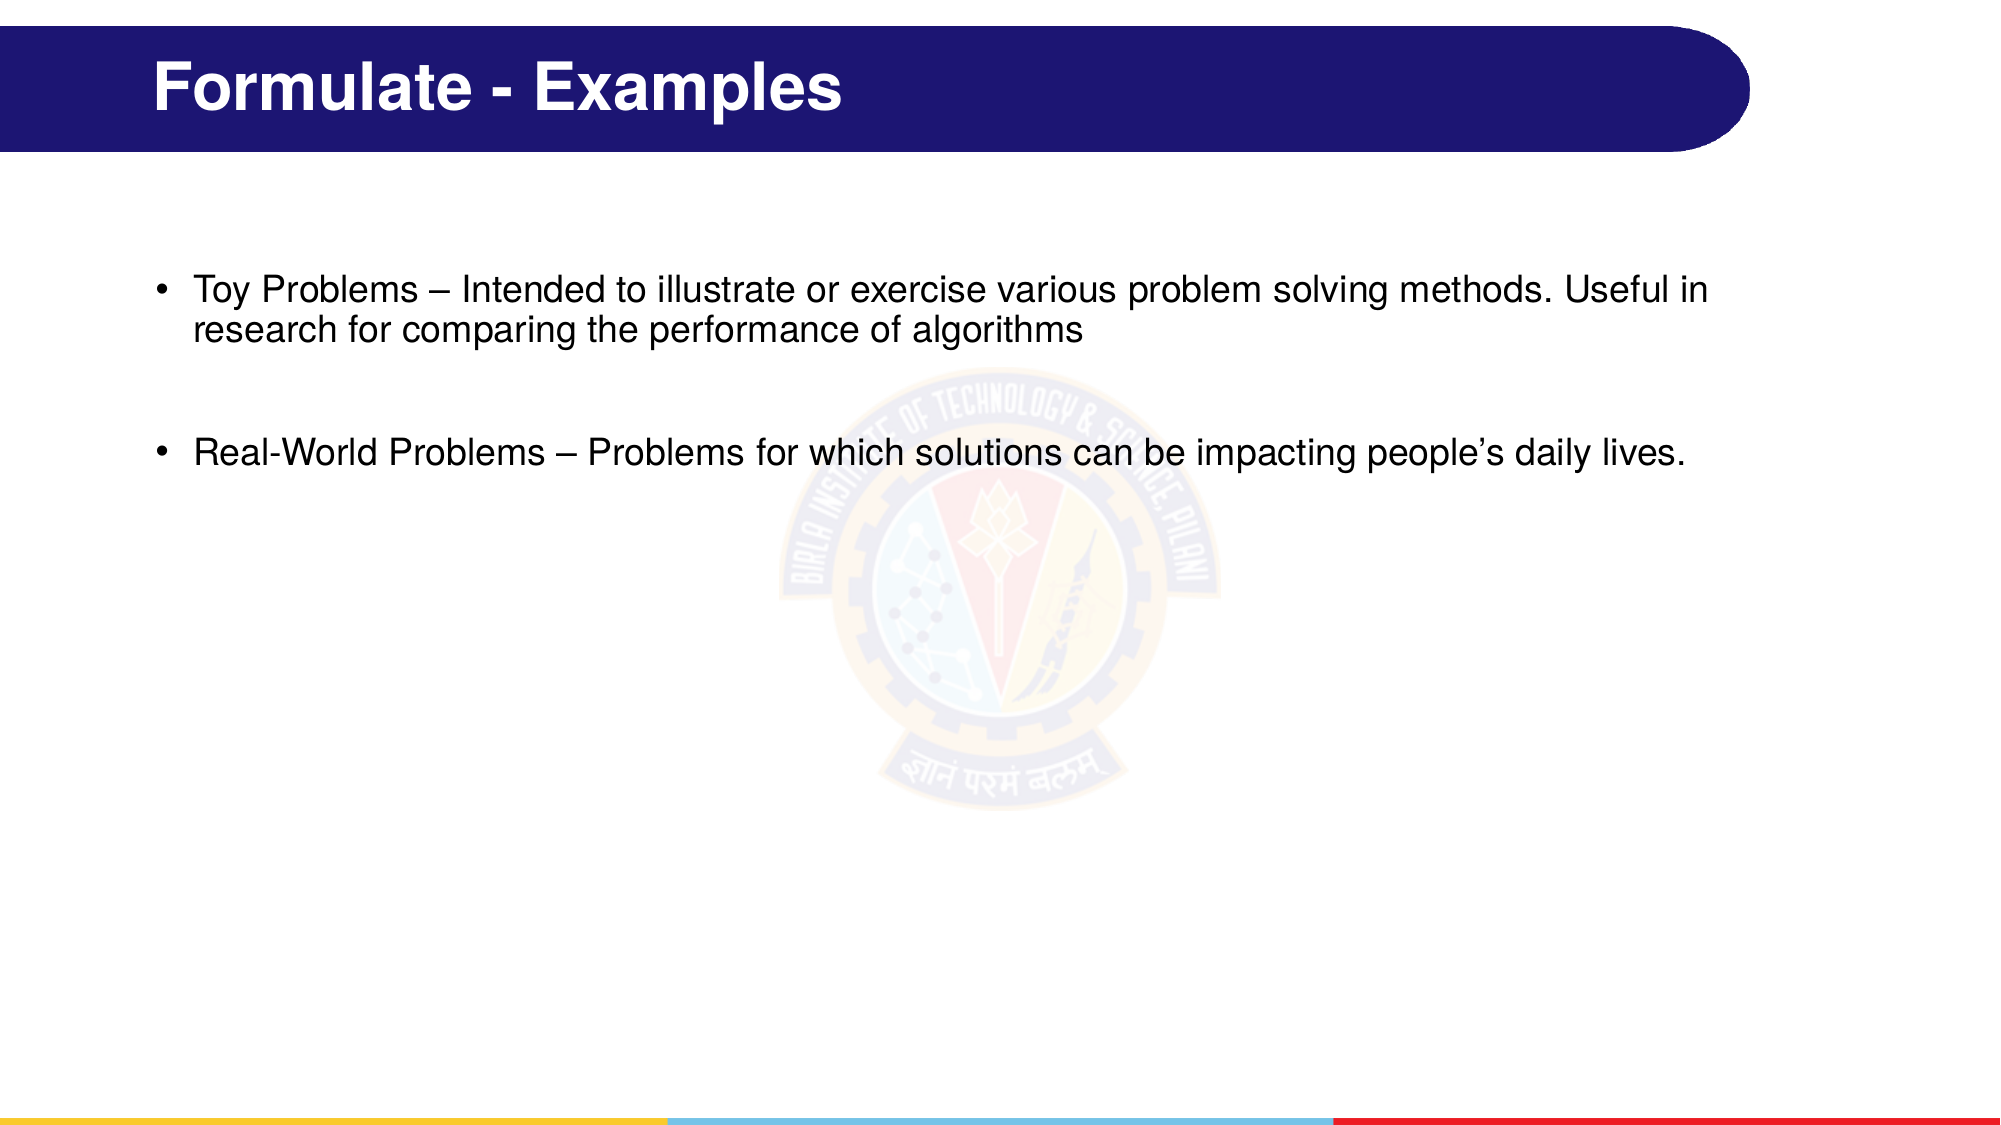

# Formulate - Examples

Toy Problems – Intended to illustrate or exercise various problem solving methods. Useful in research for comparing the performance of algorithms

Real-World Problems – Problems for which solutions can be impacting people’s daily lives.